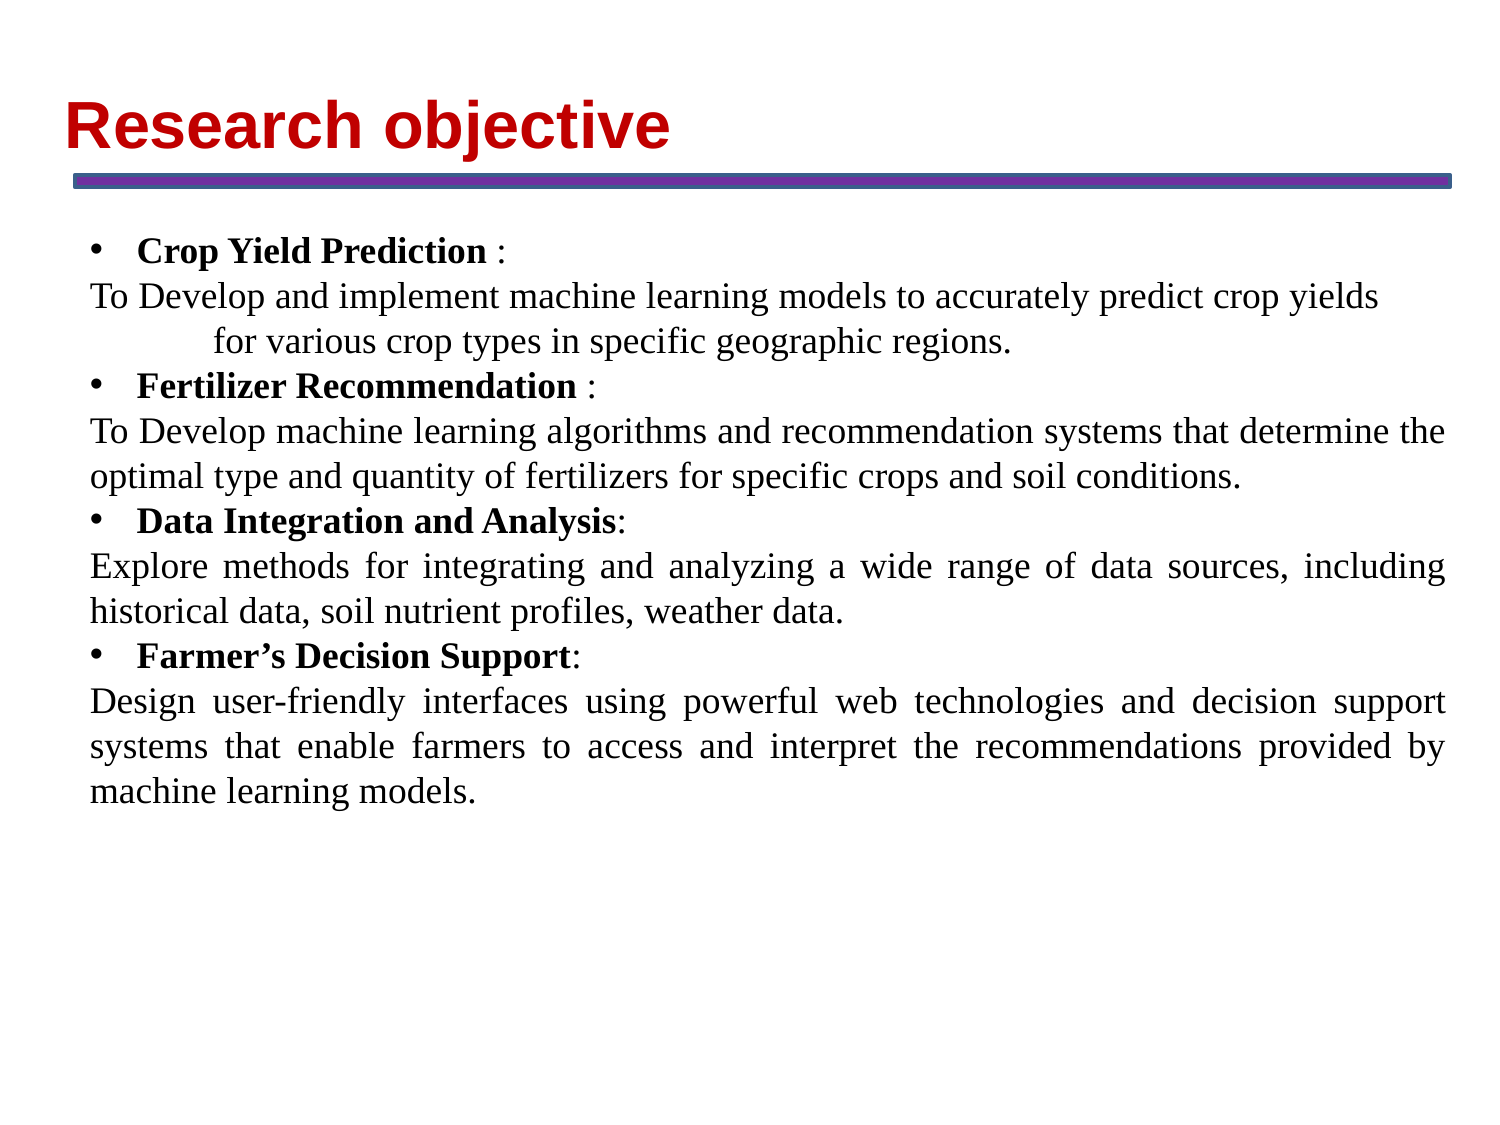

Research objective

Crop Yield Prediction :
To Develop and implement machine learning models to accurately predict crop yields                     for various crop types in specific geographic regions.
Fertilizer Recommendation :
To Develop machine learning algorithms and recommendation systems that determine the optimal type and quantity of fertilizers for specific crops and soil conditions.
Data Integration and Analysis:
Explore methods for integrating and analyzing a wide range of data sources, including historical data, soil nutrient profiles, weather data.
Farmer’s Decision Support:
Design user-friendly interfaces using powerful web technologies and decision support systems that enable farmers to access and interpret the recommendations provided by machine learning models.